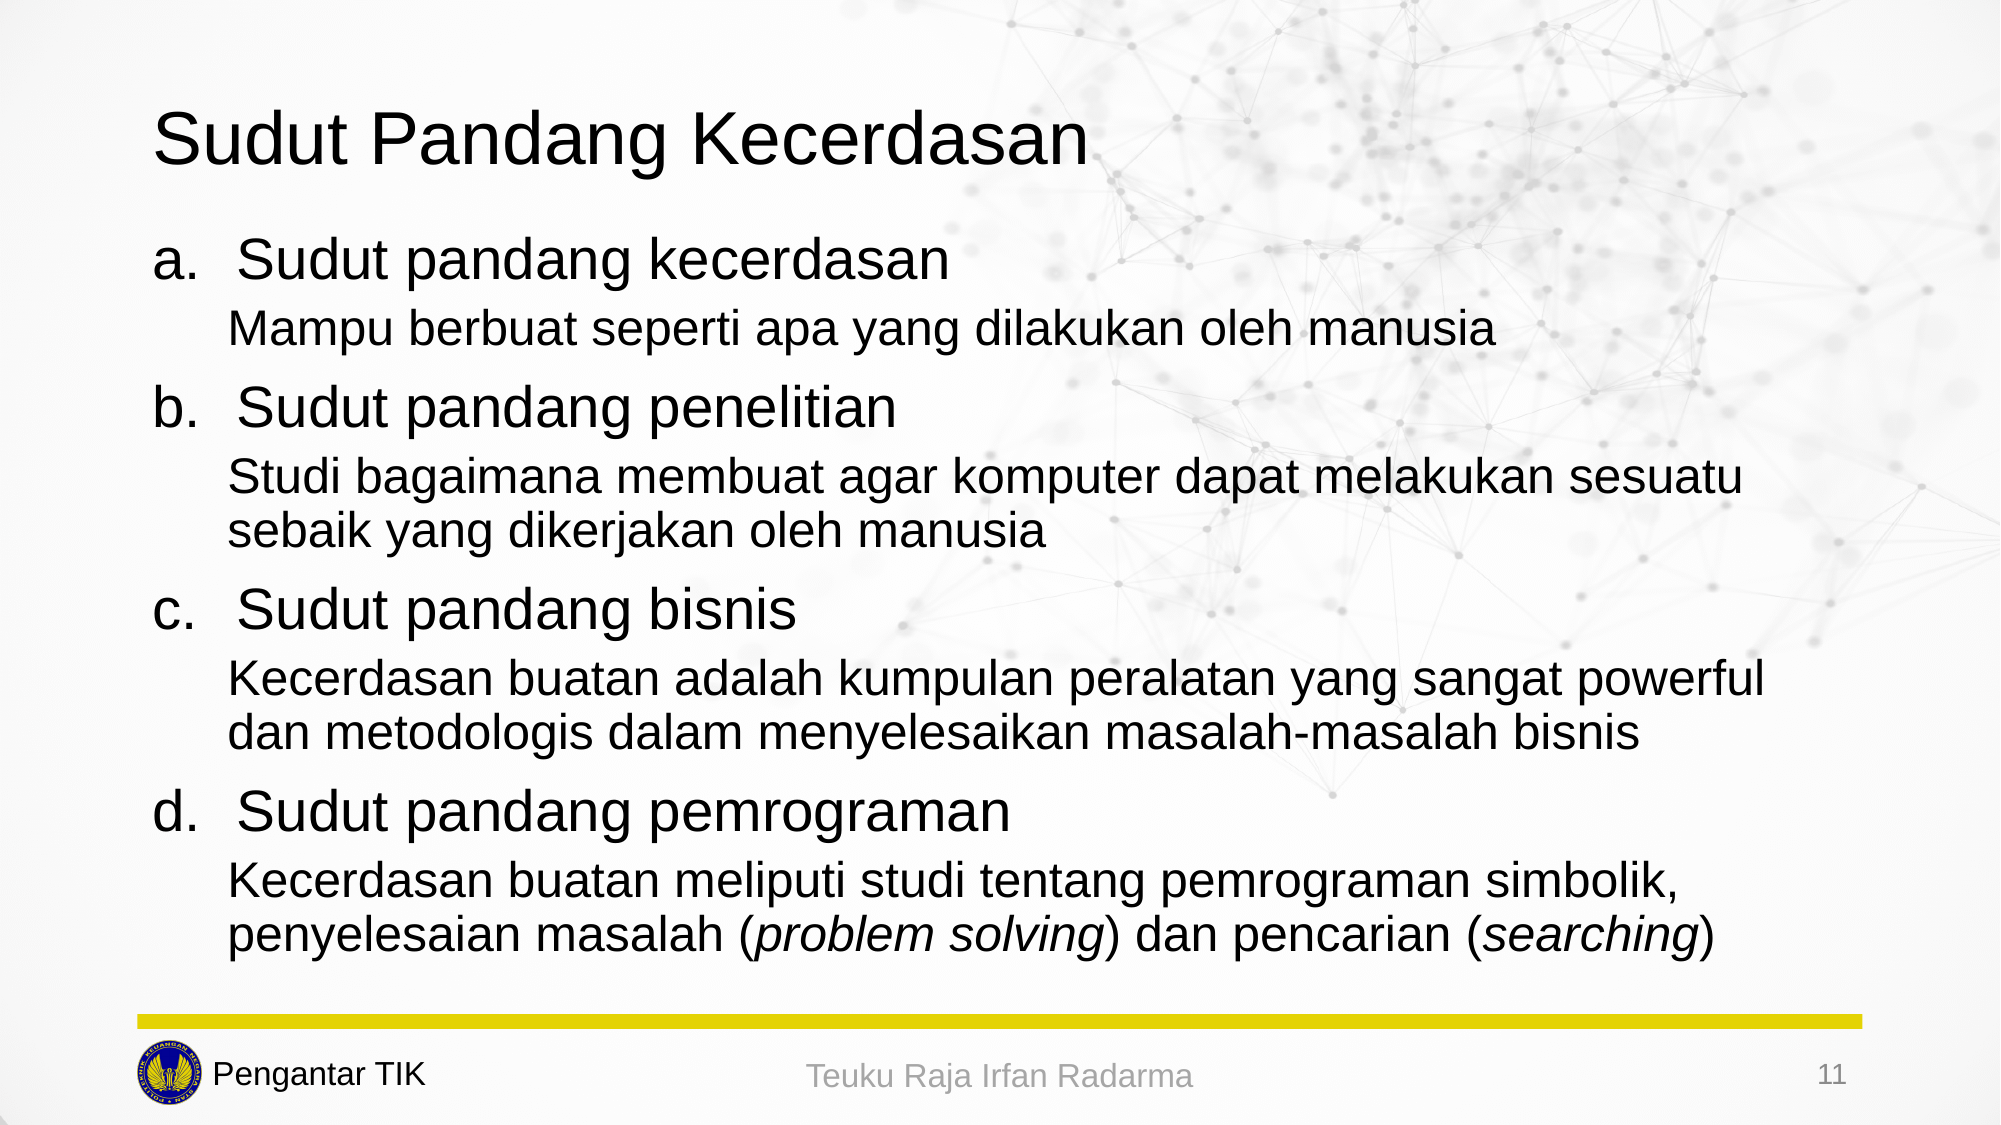

# Sudut Pandang Kecerdasan
Sudut pandang kecerdasan
Mampu berbuat seperti apa yang dilakukan oleh manusia
Sudut pandang penelitian
Studi bagaimana membuat agar komputer dapat melakukan sesuatu sebaik yang dikerjakan oleh manusia
Sudut pandang bisnis
Kecerdasan buatan adalah kumpulan peralatan yang sangat powerful dan metodologis dalam menyelesaikan masalah-masalah bisnis
Sudut pandang pemrograman
Kecerdasan buatan meliputi studi tentang pemrograman simbolik, penyelesaian masalah (problem solving) dan pencarian (searching)
11